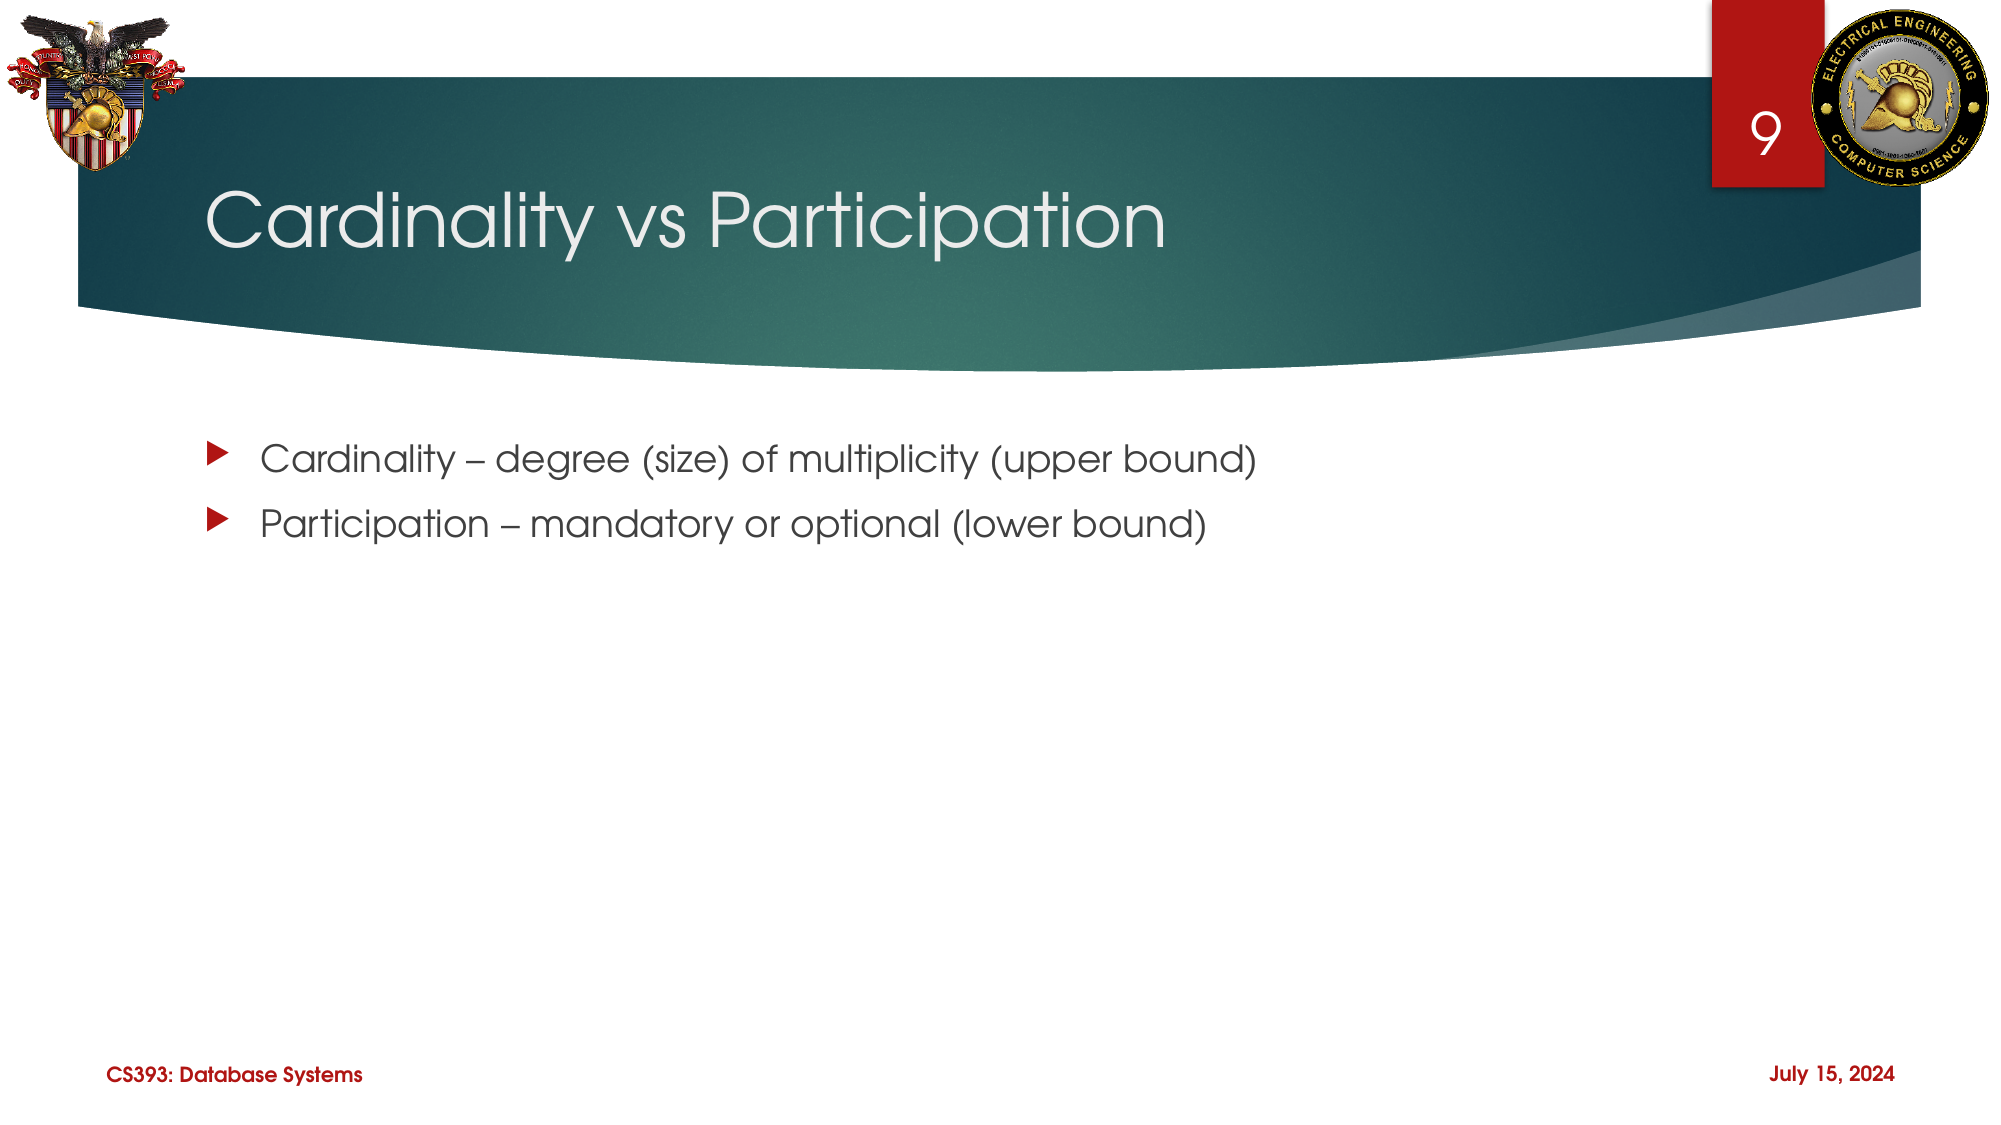

9
# Cardinality vs Participation
Cardinality – degree (size) of multiplicity (upper bound)
Participation – mandatory or optional (lower bound)
CS393: Database Systems
July 15, 2024